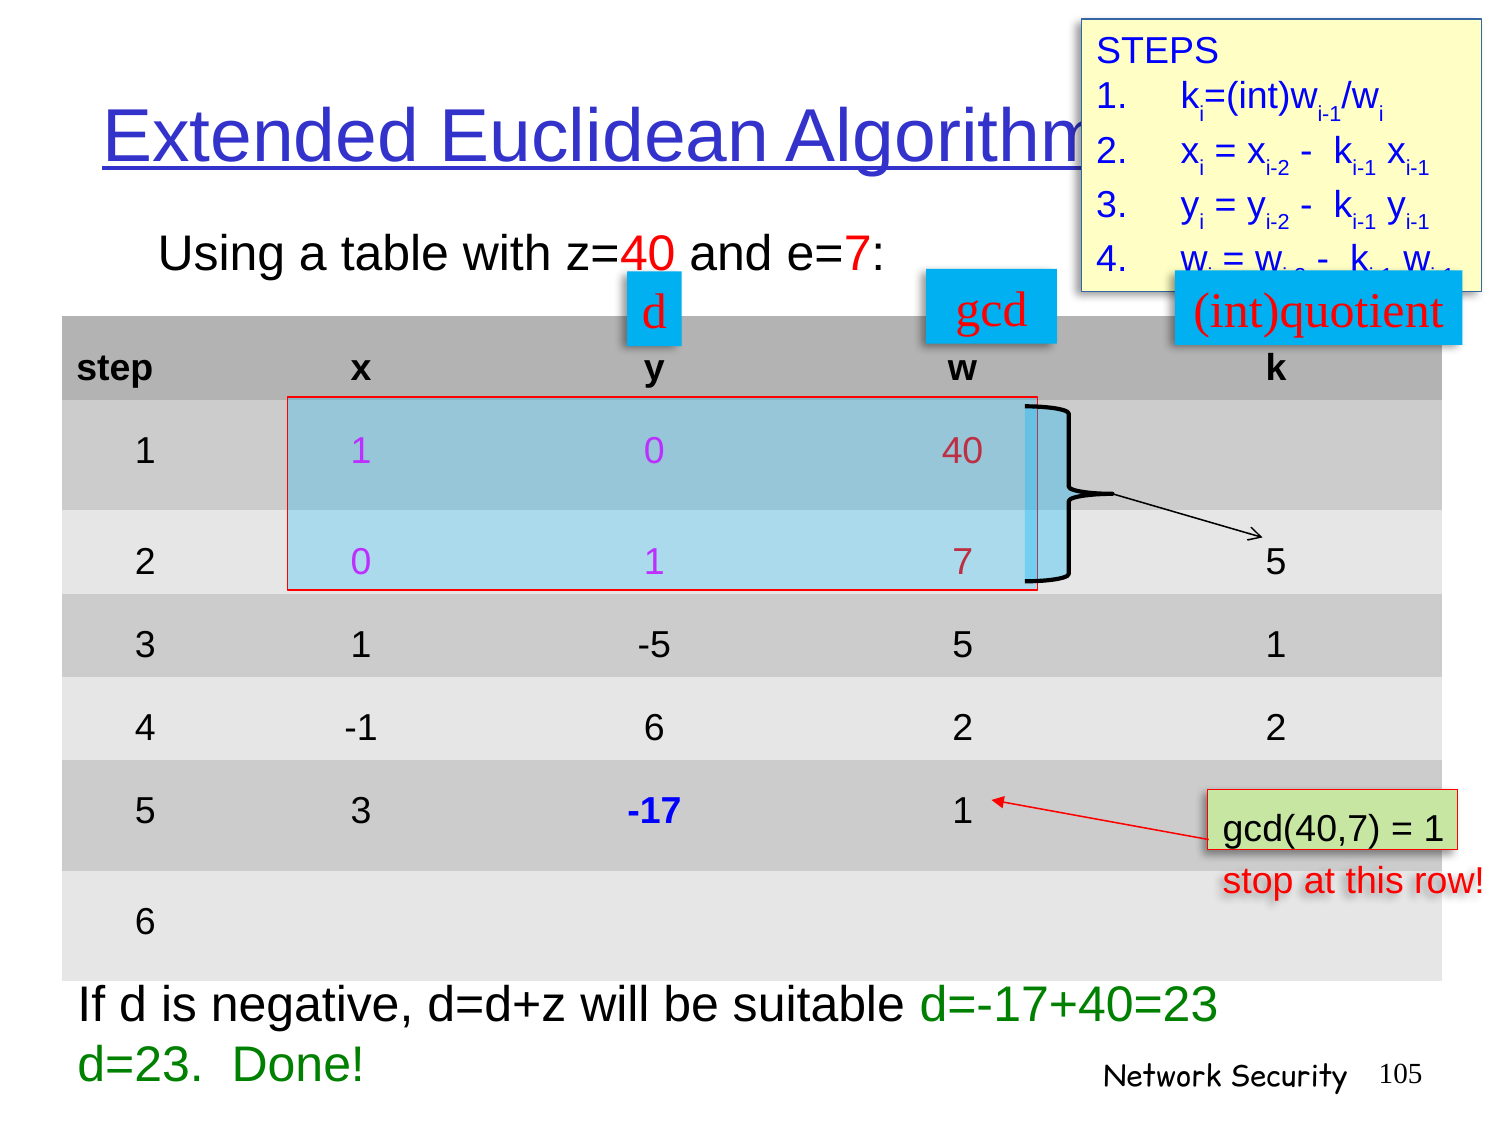

STEPS
ki=(int)wi-1/wi
xi = xi-2 -  ki-1 xi-1
yi = yi-2 -  ki-1 yi-1
wi = wi-2 -  ki-1 wi-1
# Extended Euclidean Algorithm:
Using a table with z=40 and e=7:
gcd
(int)quotient
d
| step | x | y | w | k |
| --- | --- | --- | --- | --- |
| 1 | 1 | 0 | 40 |  |
| 2 | 0 | 1 | 7 | 5 |
| 3 | 1 | -5 | 5 | 1 |
| 4 | -1 | 6 | 2 | 2 |
| 5 | 3 | -17 | 1 |  |
| 6 |  |  |  |  |

gcd(40,7) = 1
stop at this row!

If d is negative, d=d+z will be suitable d=-17+40=23
d=23.  Done!